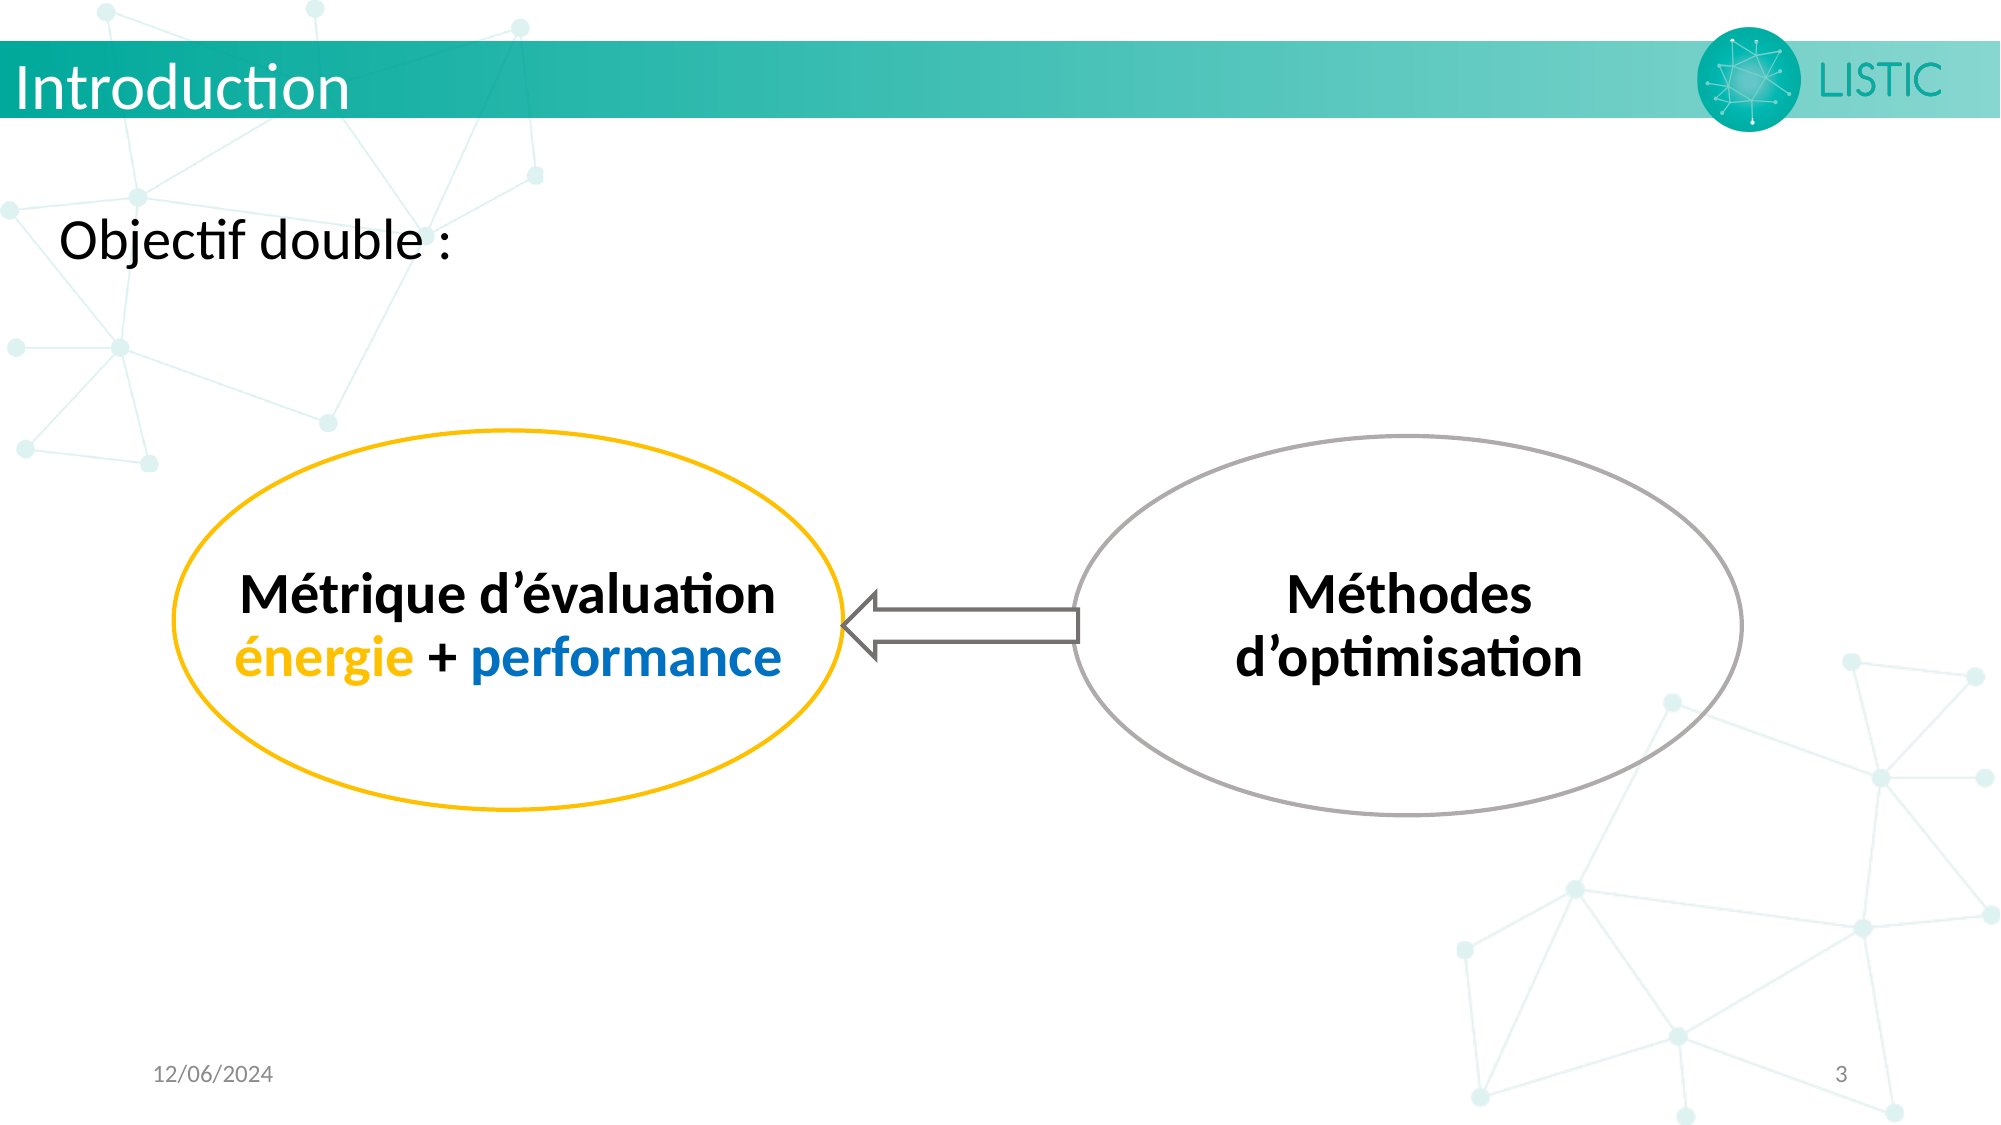

Introduction
Objectif double :

Métrique d’évaluation énergie + performance
Méthodes d’optimisation

12/06/2024

3